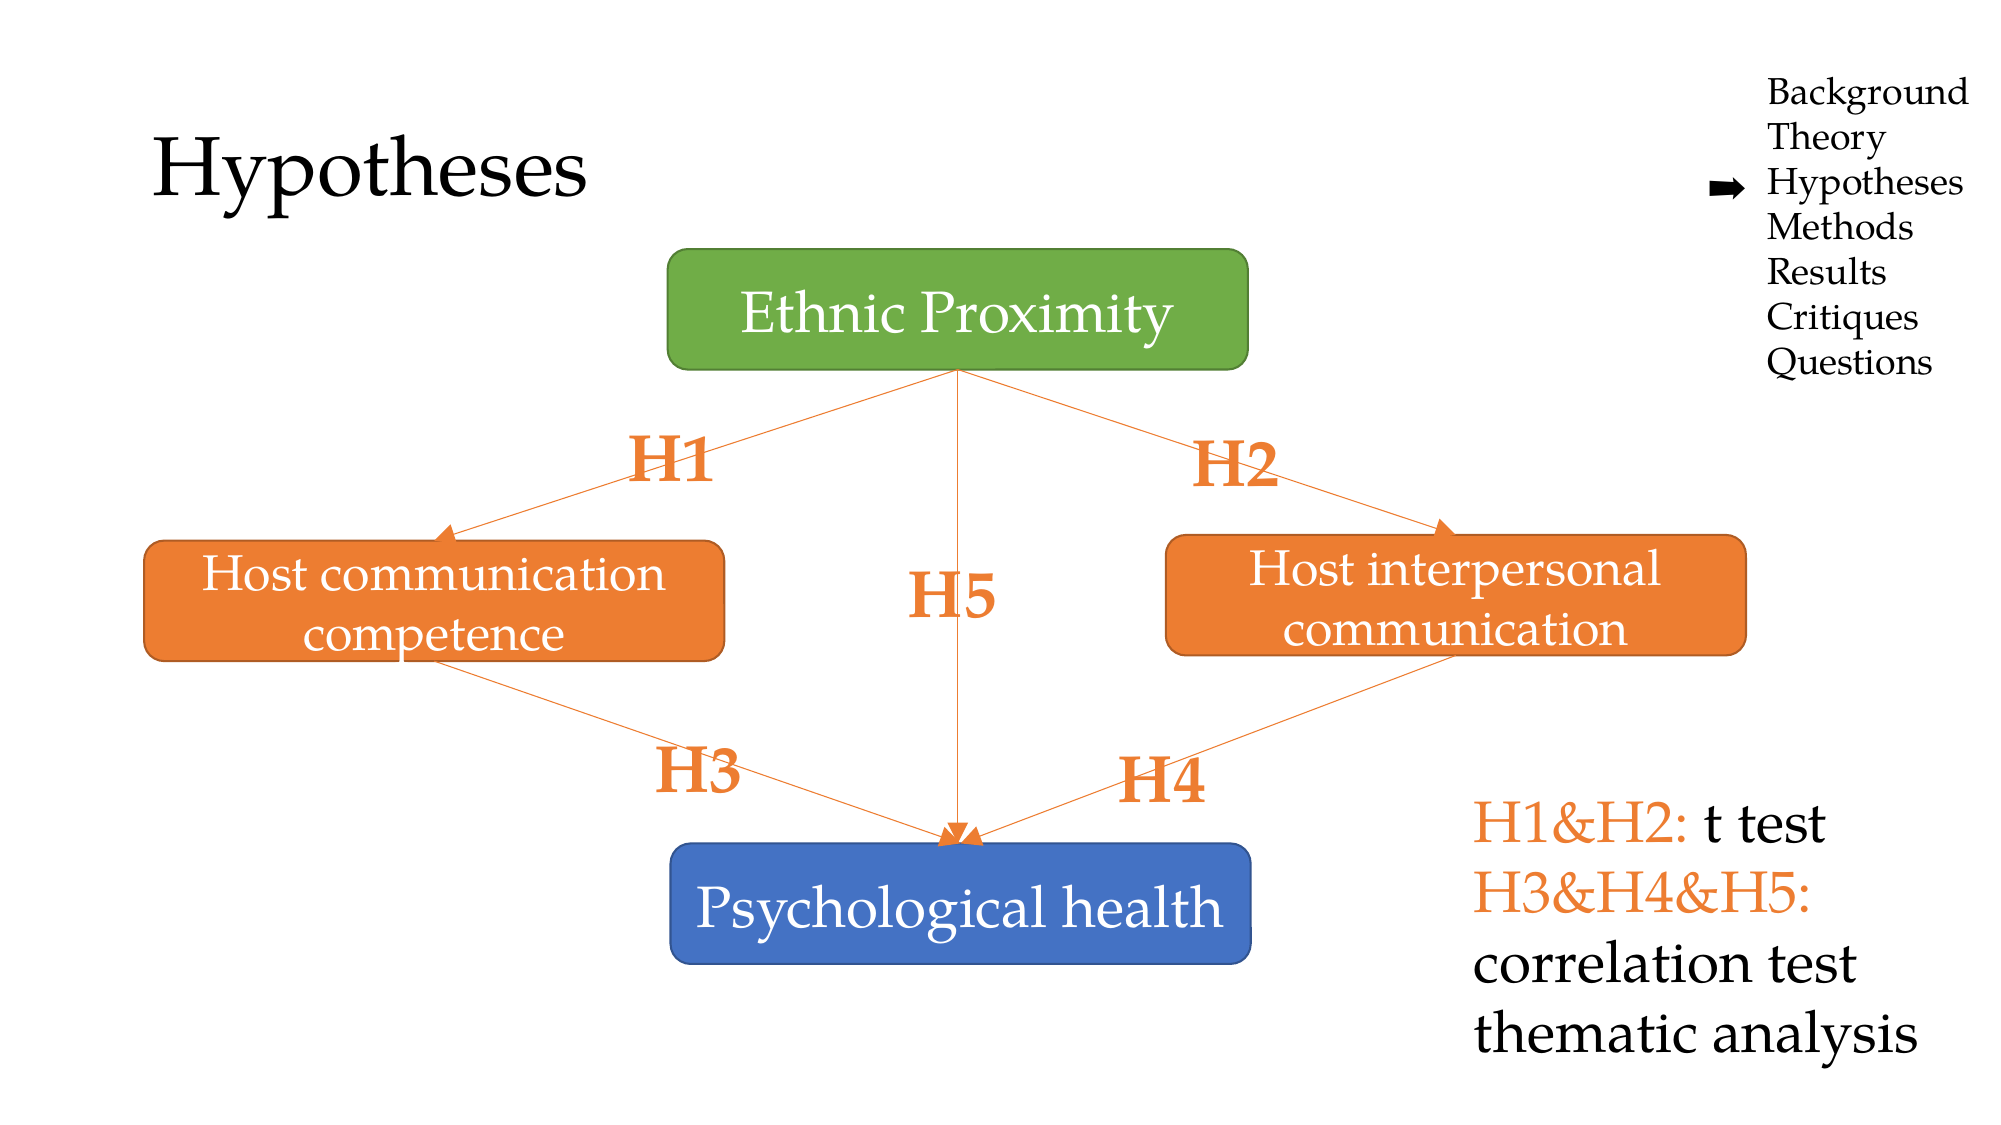

# Hypotheses
➡️
Ethnic Proximity
H1
H2
Host interpersonal communication
Host communication competence
H5
H3
H4
H1&H2: t test
H3&H4&H5: correlation test
thematic analysis
Psychological health